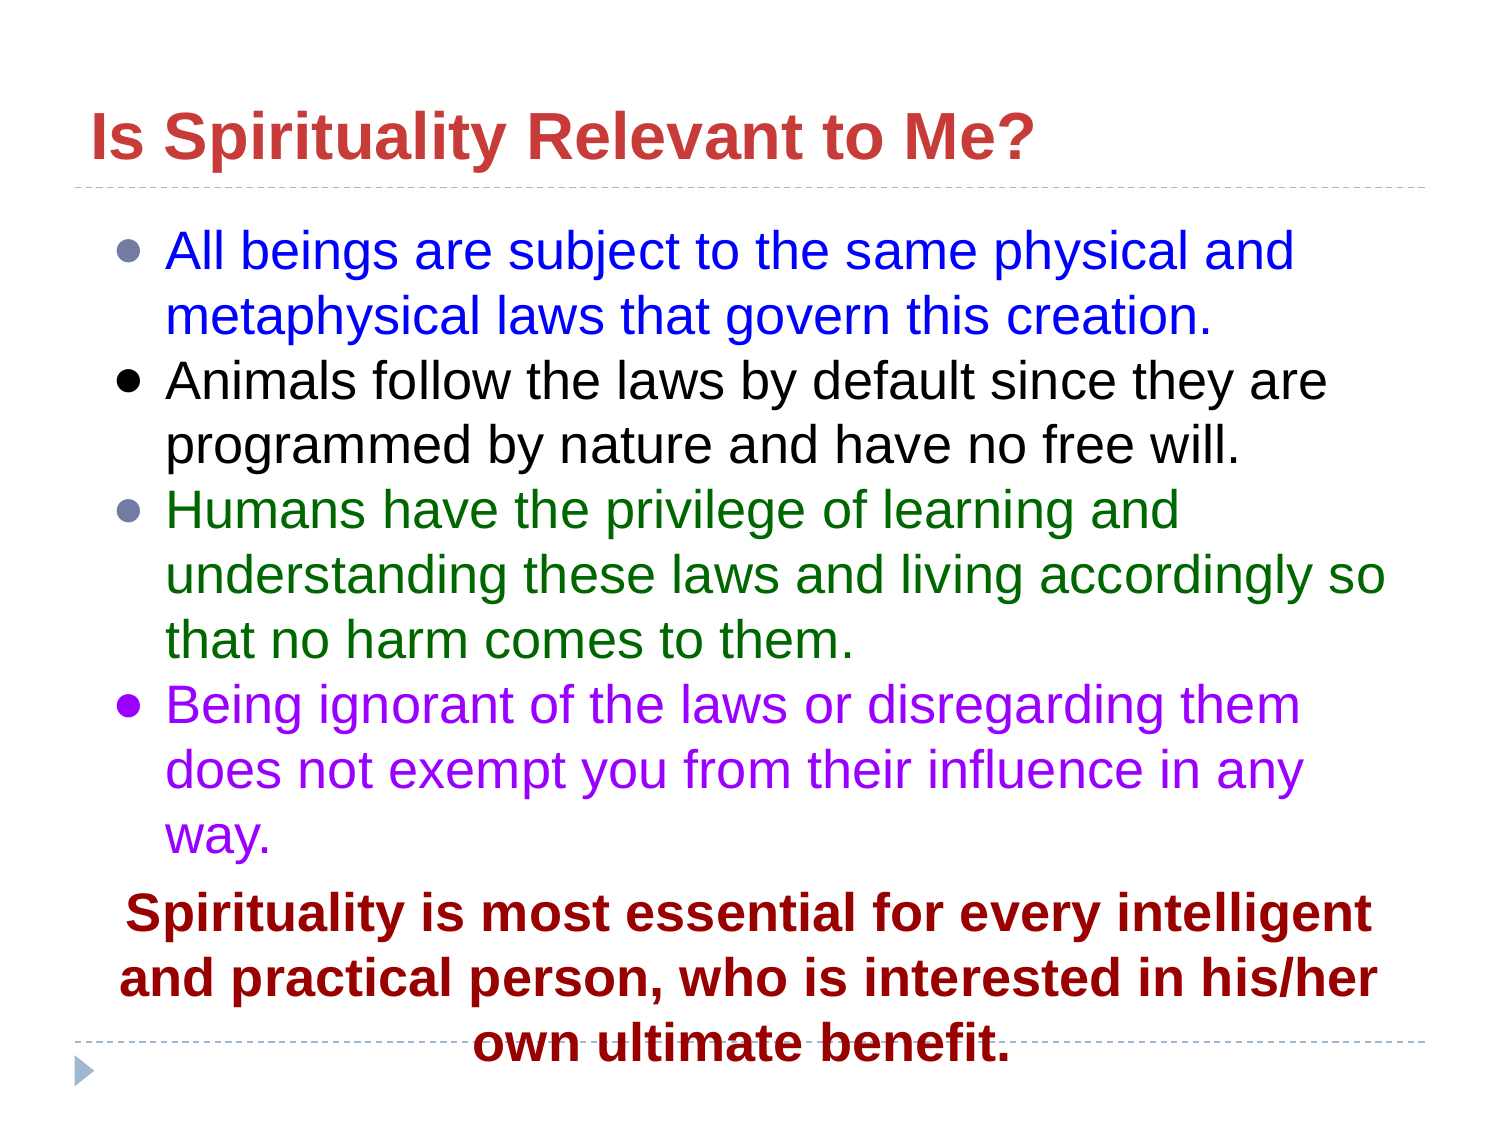

# Is Spirituality Relevant to Me?
All beings are subject to the same physical and metaphysical laws that govern this creation.
Animals follow the laws by default since they are programmed by nature and have no free will.
Humans have the privilege of learning and understanding these laws and living accordingly so that no harm comes to them.
Being ignorant of the laws or disregarding them does not exempt you from their influence in any way.
Spirituality is most essential for every intelligent and practical person, who is interested in his/her own ultimate benefit.